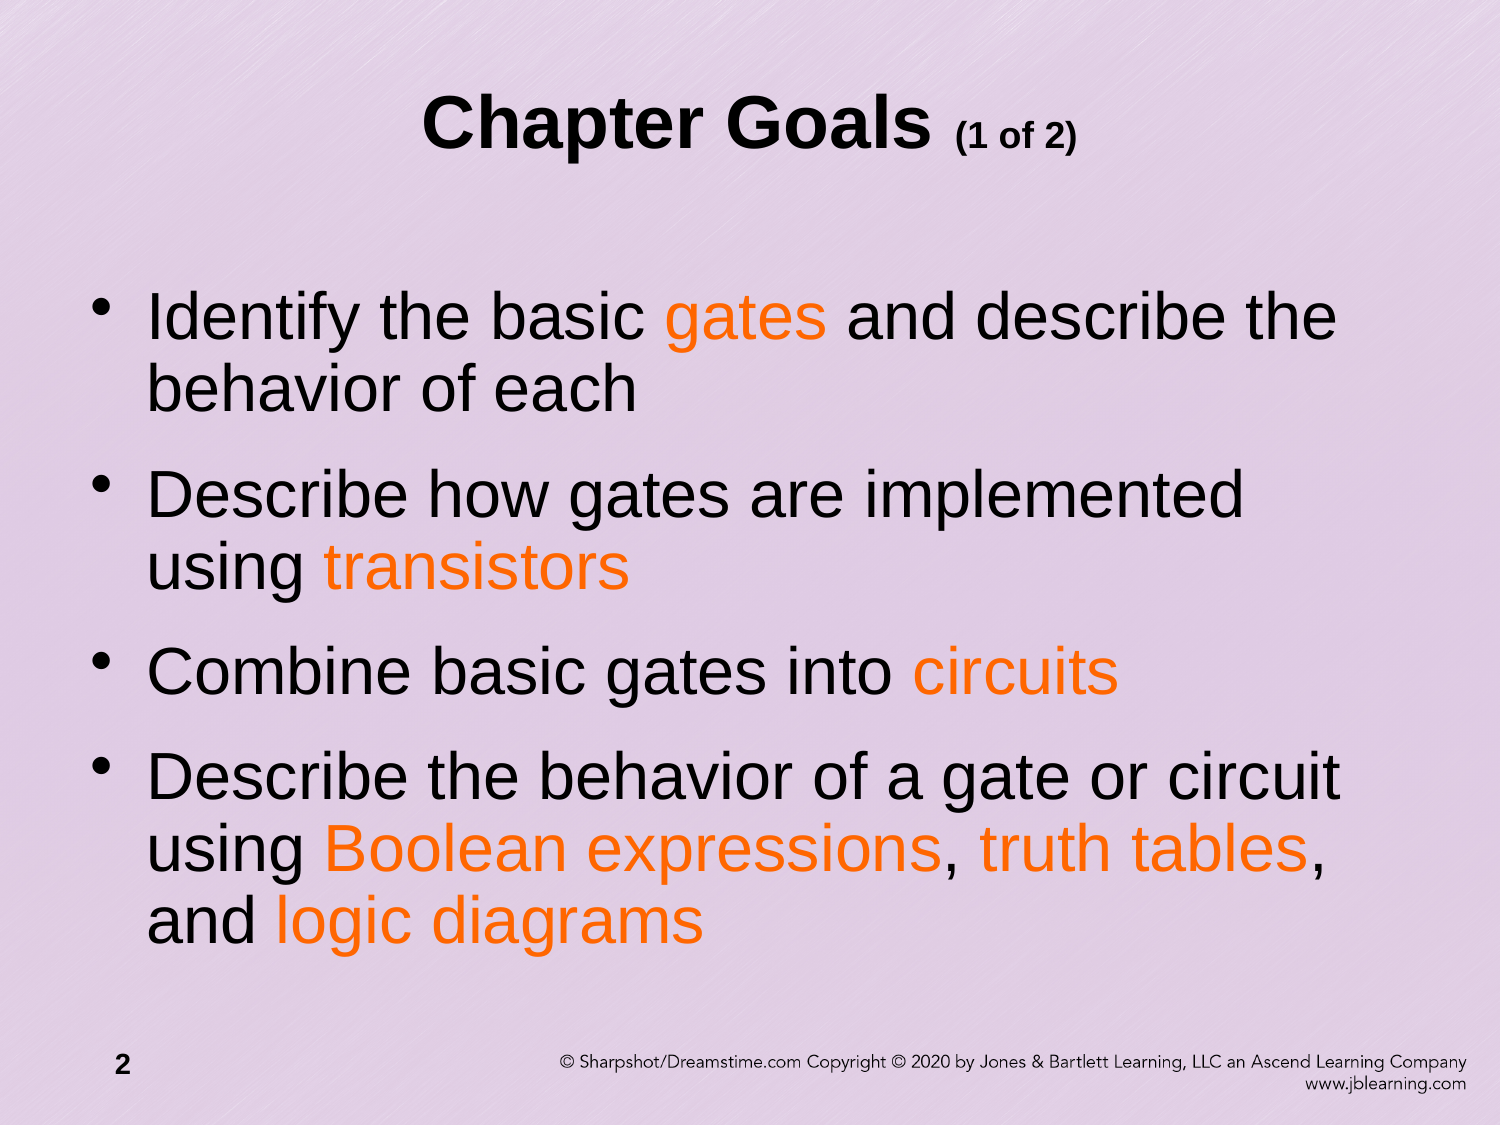

# Chapter Goals (1 of 2)
Identify the basic gates and describe the behavior of each
Describe how gates are implemented using transistors
Combine basic gates into circuits
Describe the behavior of a gate or circuit using Boolean expressions, truth tables, and logic diagrams
2